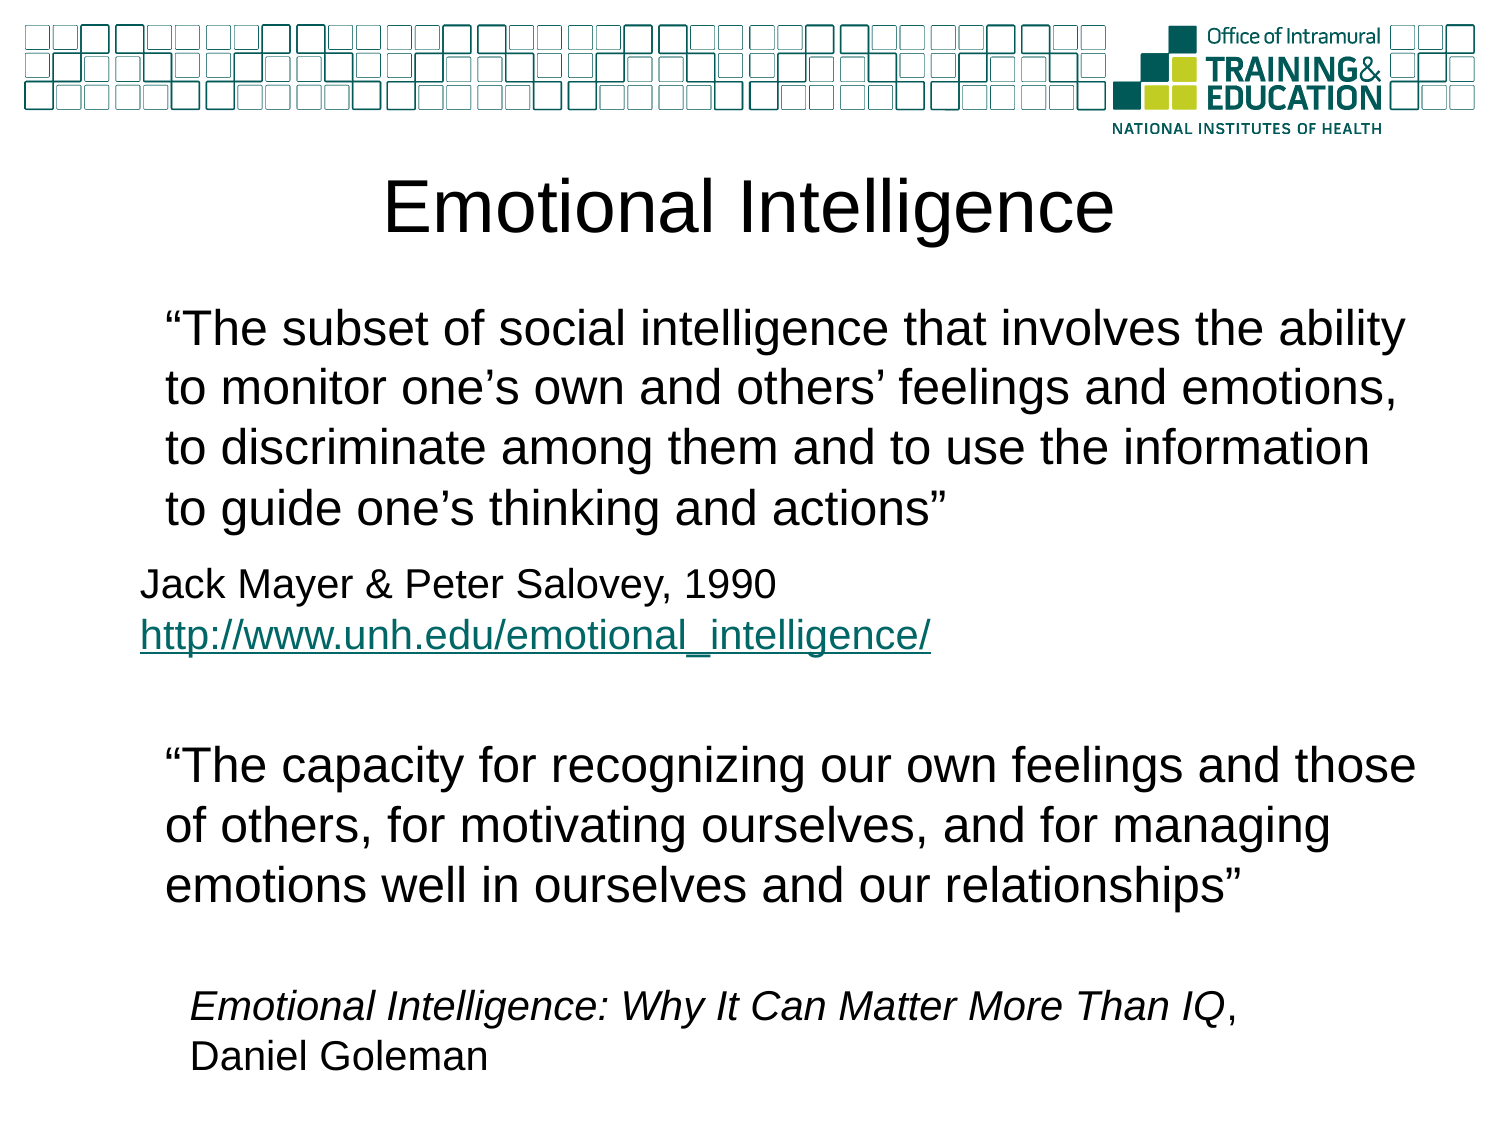

# Emotional Intelligence
“The subset of social intelligence that involves the ability to monitor one’s own and others’ feelings and emotions, to discriminate among them and to use the information to guide one’s thinking and actions”
Jack Mayer & Peter Salovey, 1990 http://www.unh.edu/emotional_intelligence/

“The capacity for recognizing our own feelings and those of others, for motivating ourselves, and for managing emotions well in ourselves and our relationships”

Emotional Intelligence: Why It Can Matter More Than IQ, Daniel Goleman